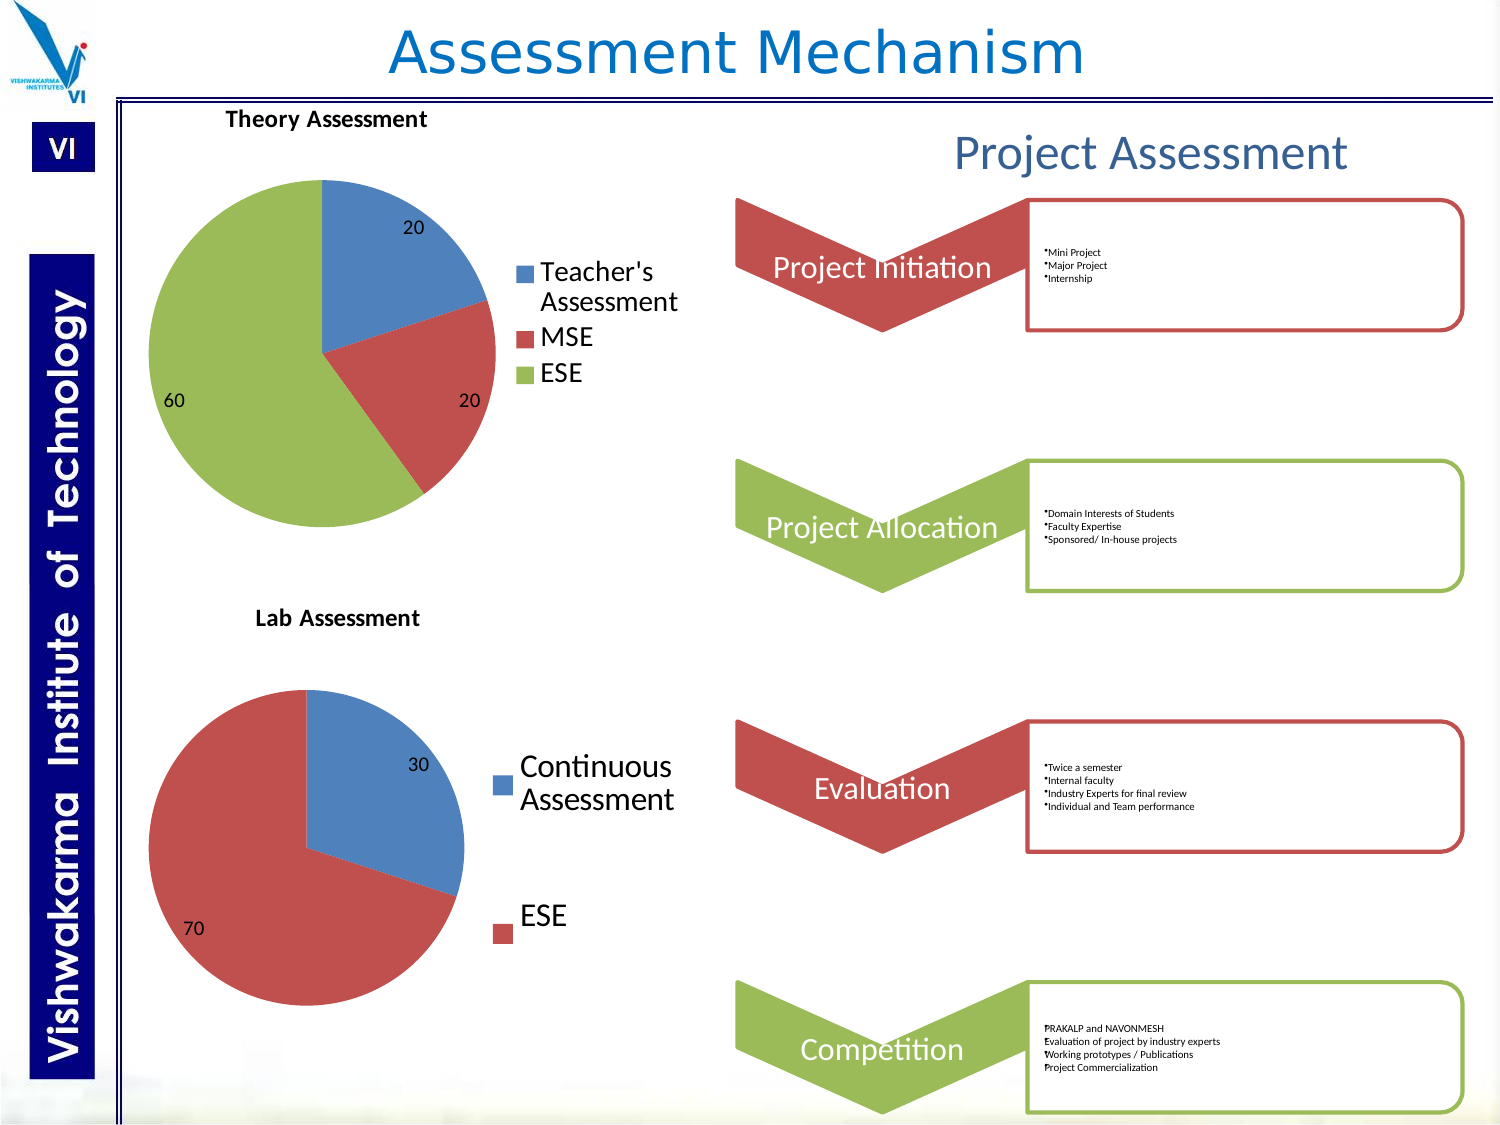

Assessment Mechanism

### Chart: Theory Assessment

| Category |  |
|---|---|
| Teacher's Assessment | 20.0 |
| MSE | 20.0 |
| ESE | 60.0 |
Project Assessment
Project Initiation
Mini Project
Internship
Evaluation
Internal faculty
Industry Experts for final review
Competition
Major Project
Project Allocation
Domain Interests of Students
Faculty Expertise
Twice a semester
Sponsored/ In-house projects
Individual and Team performance
PRAKALP and NAVONMESH
Evaluation of project by industry experts
Working prototypes / Publications
Project Commercialization

### Chart: Lab Assessment

| Category | Lab Assessment |
|---|---|
| Continuous Assessment  | 30.0 |
| ESE | 70.0 |
24